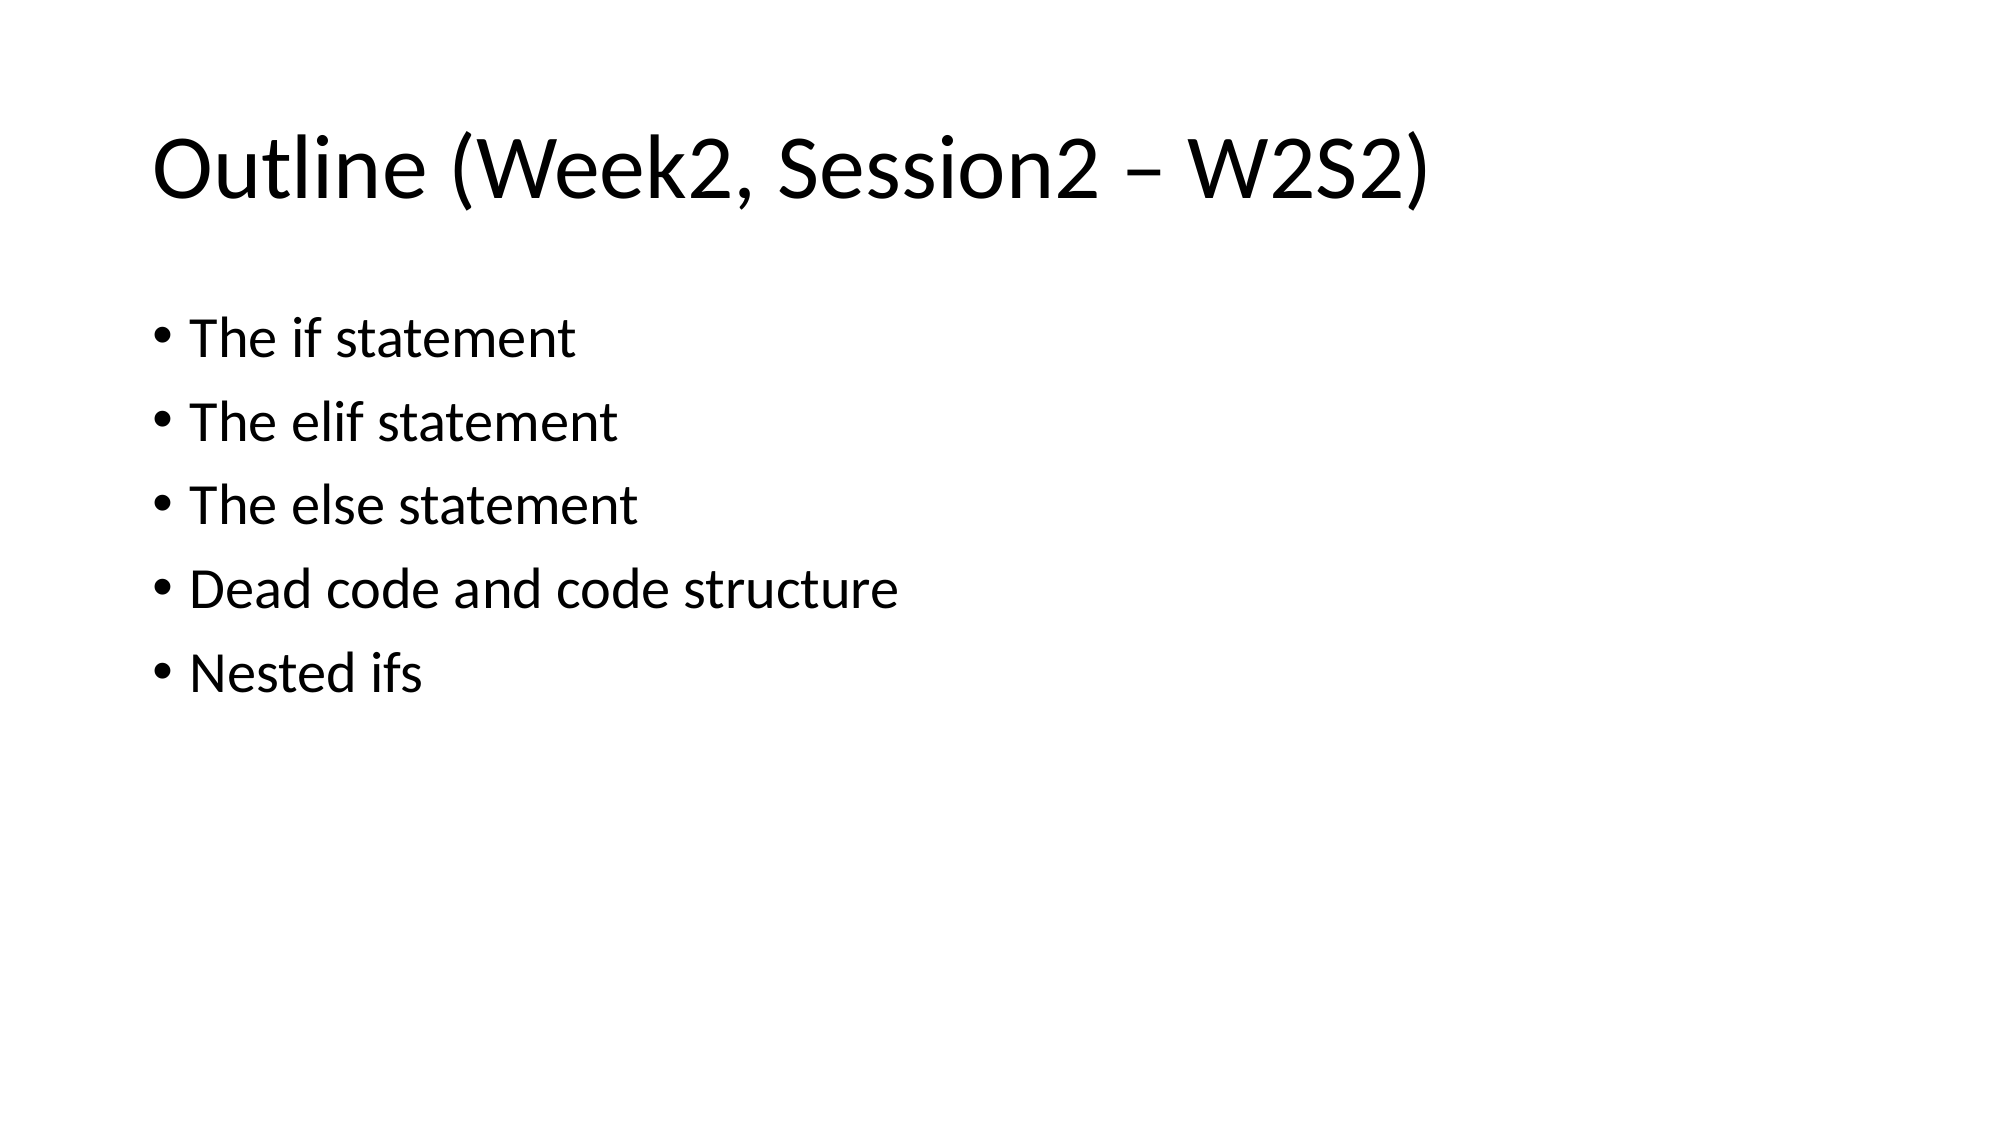

# Outline (Week2, Session2 – W2S2)
The if statement
The elif statement
The else statement
Dead code and code structure
Nested ifs